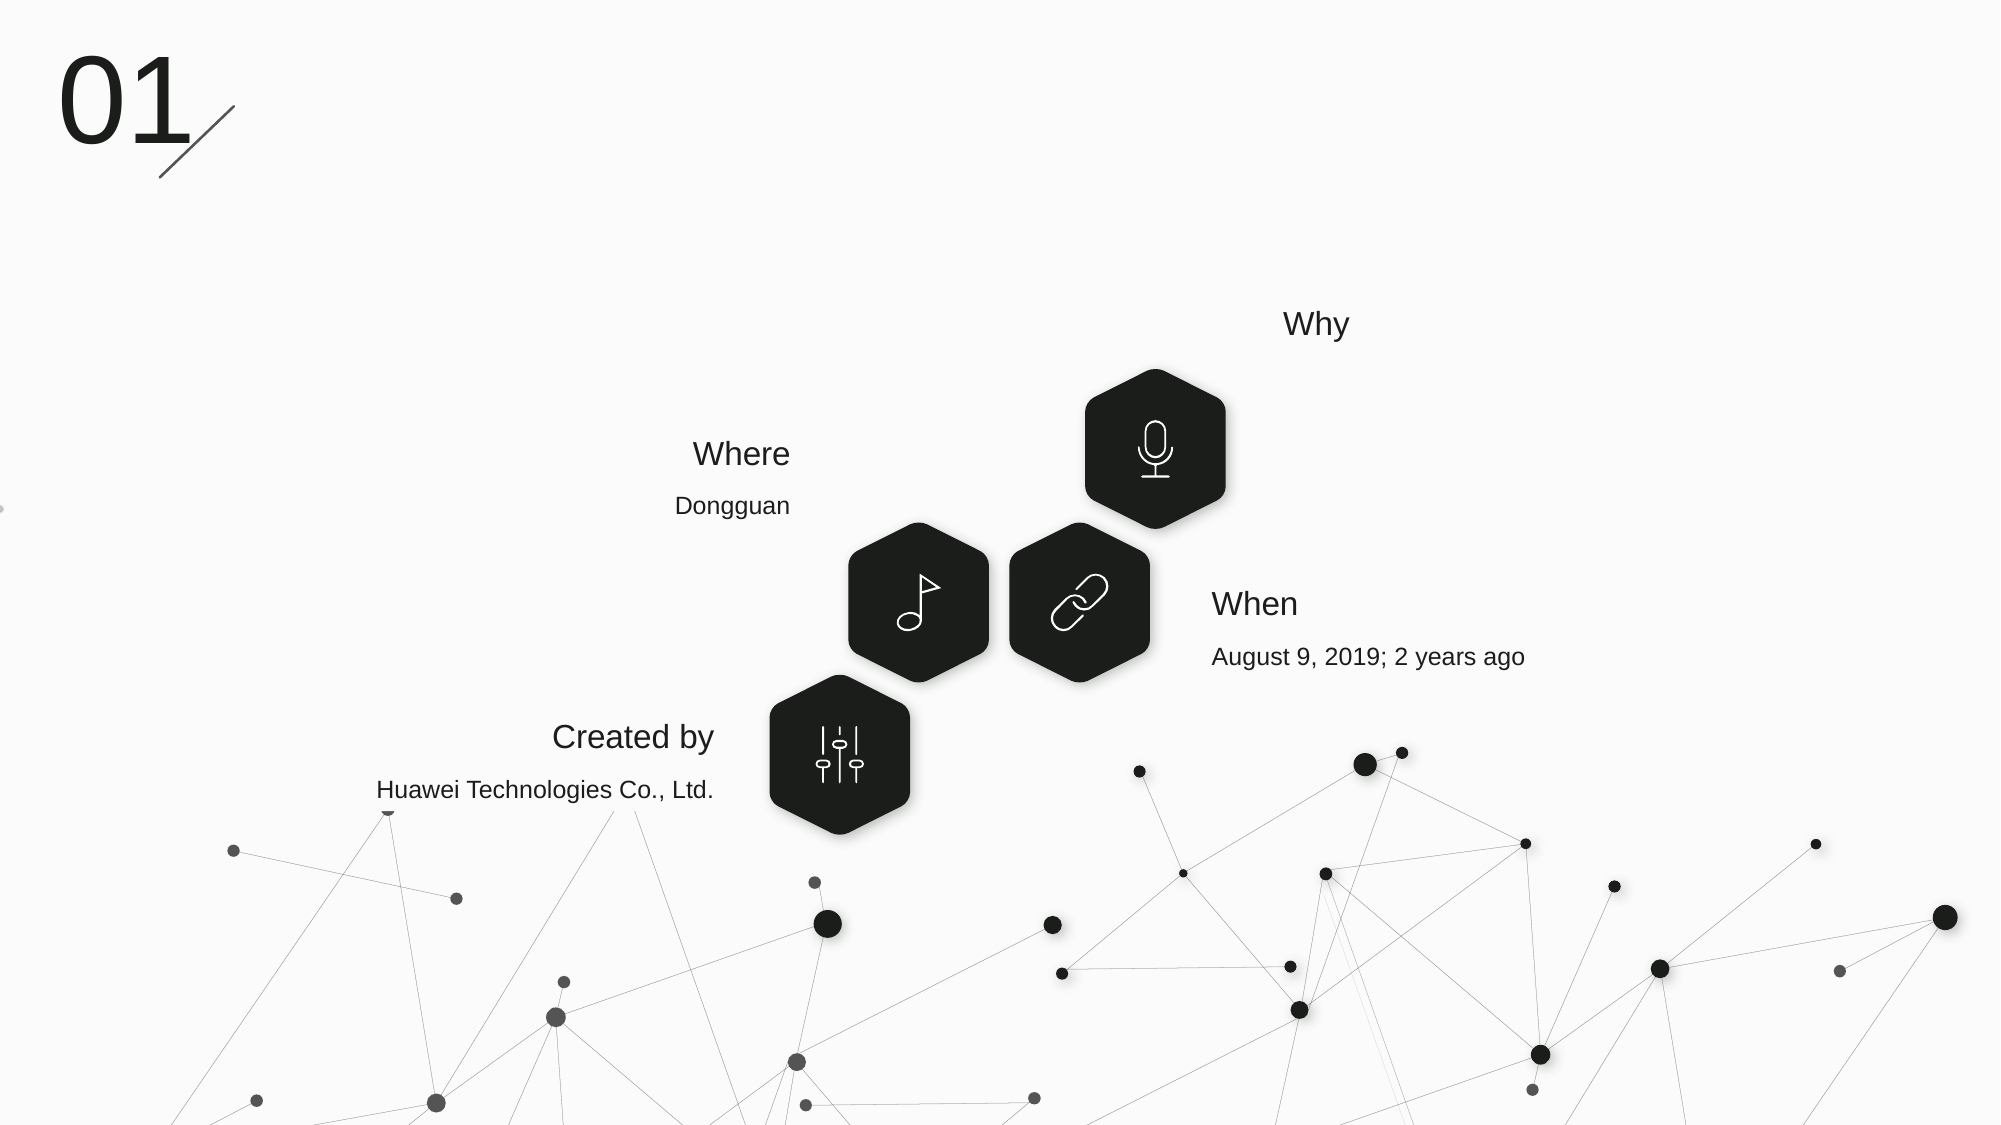

01
Why

Where
Dongguan

When
August 9, 2019; 2 years ago

Created by

Huawei Technologies Co., Ltd.